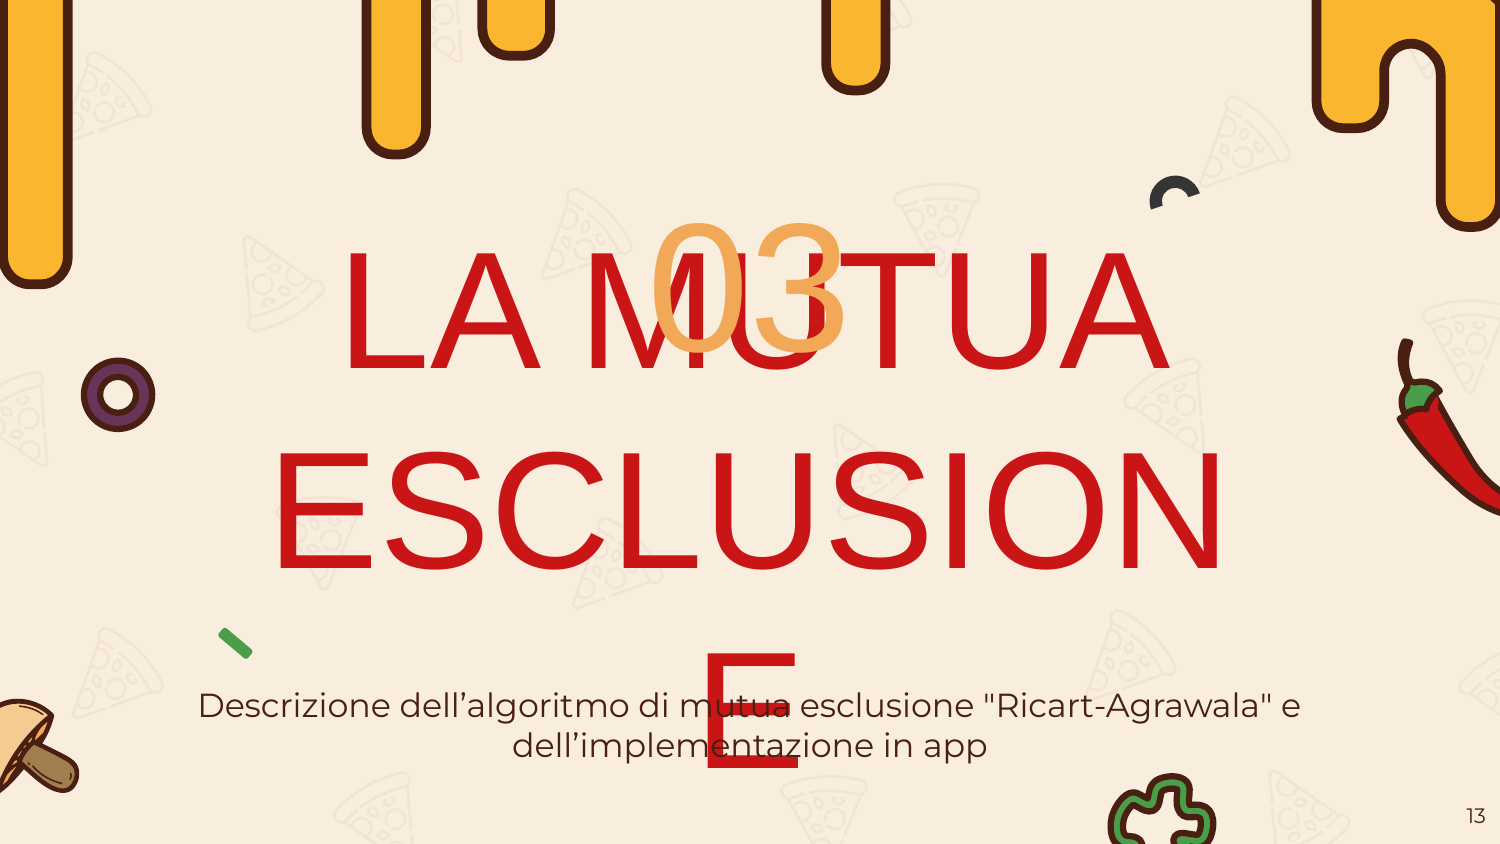

03
# LA MUTUA ESCLUSIONE
Descrizione dell’algoritmo di mutua esclusione "Ricart-Agrawala" e dell’implementazione in app
13